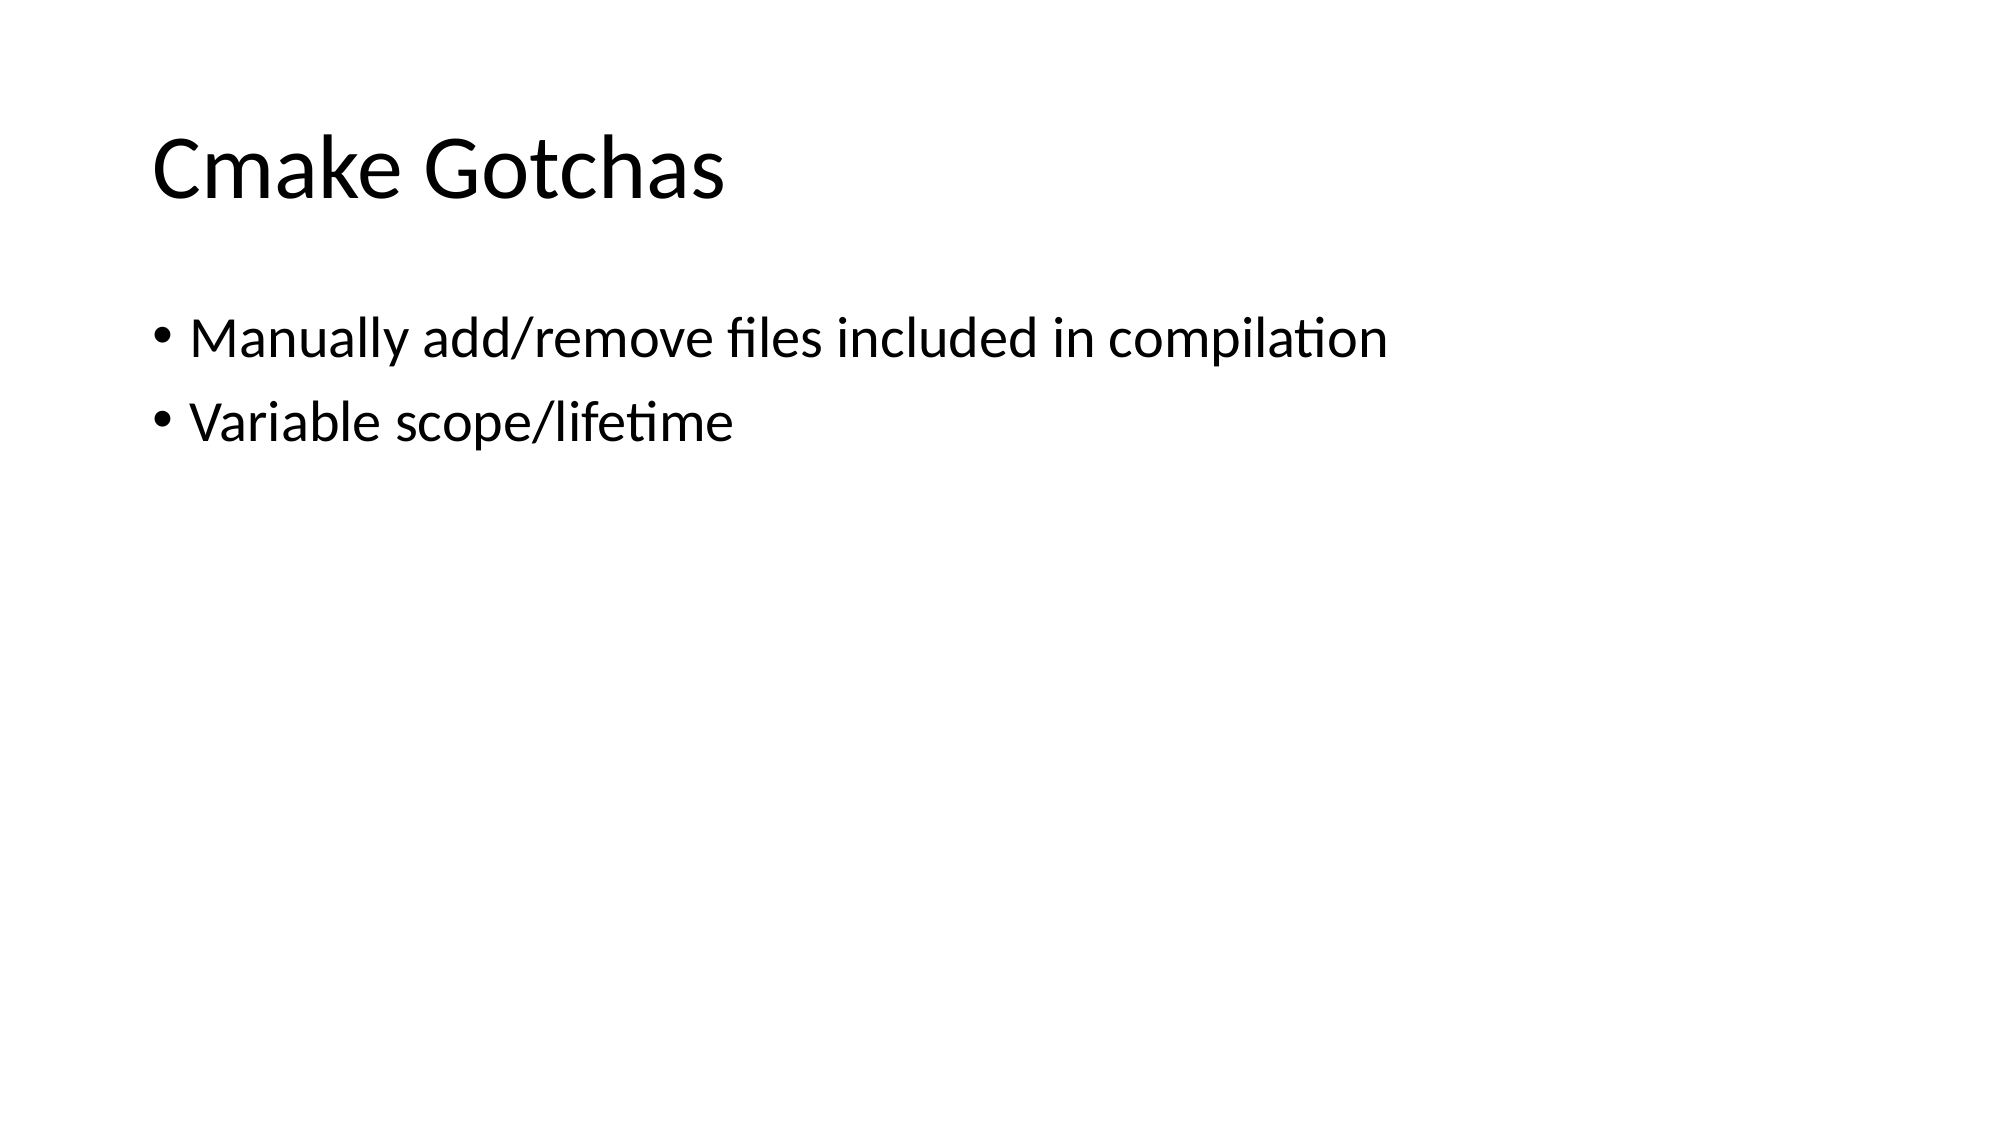

# Cmake Gotchas
Manually add/remove files included in compilation
Variable scope/lifetime